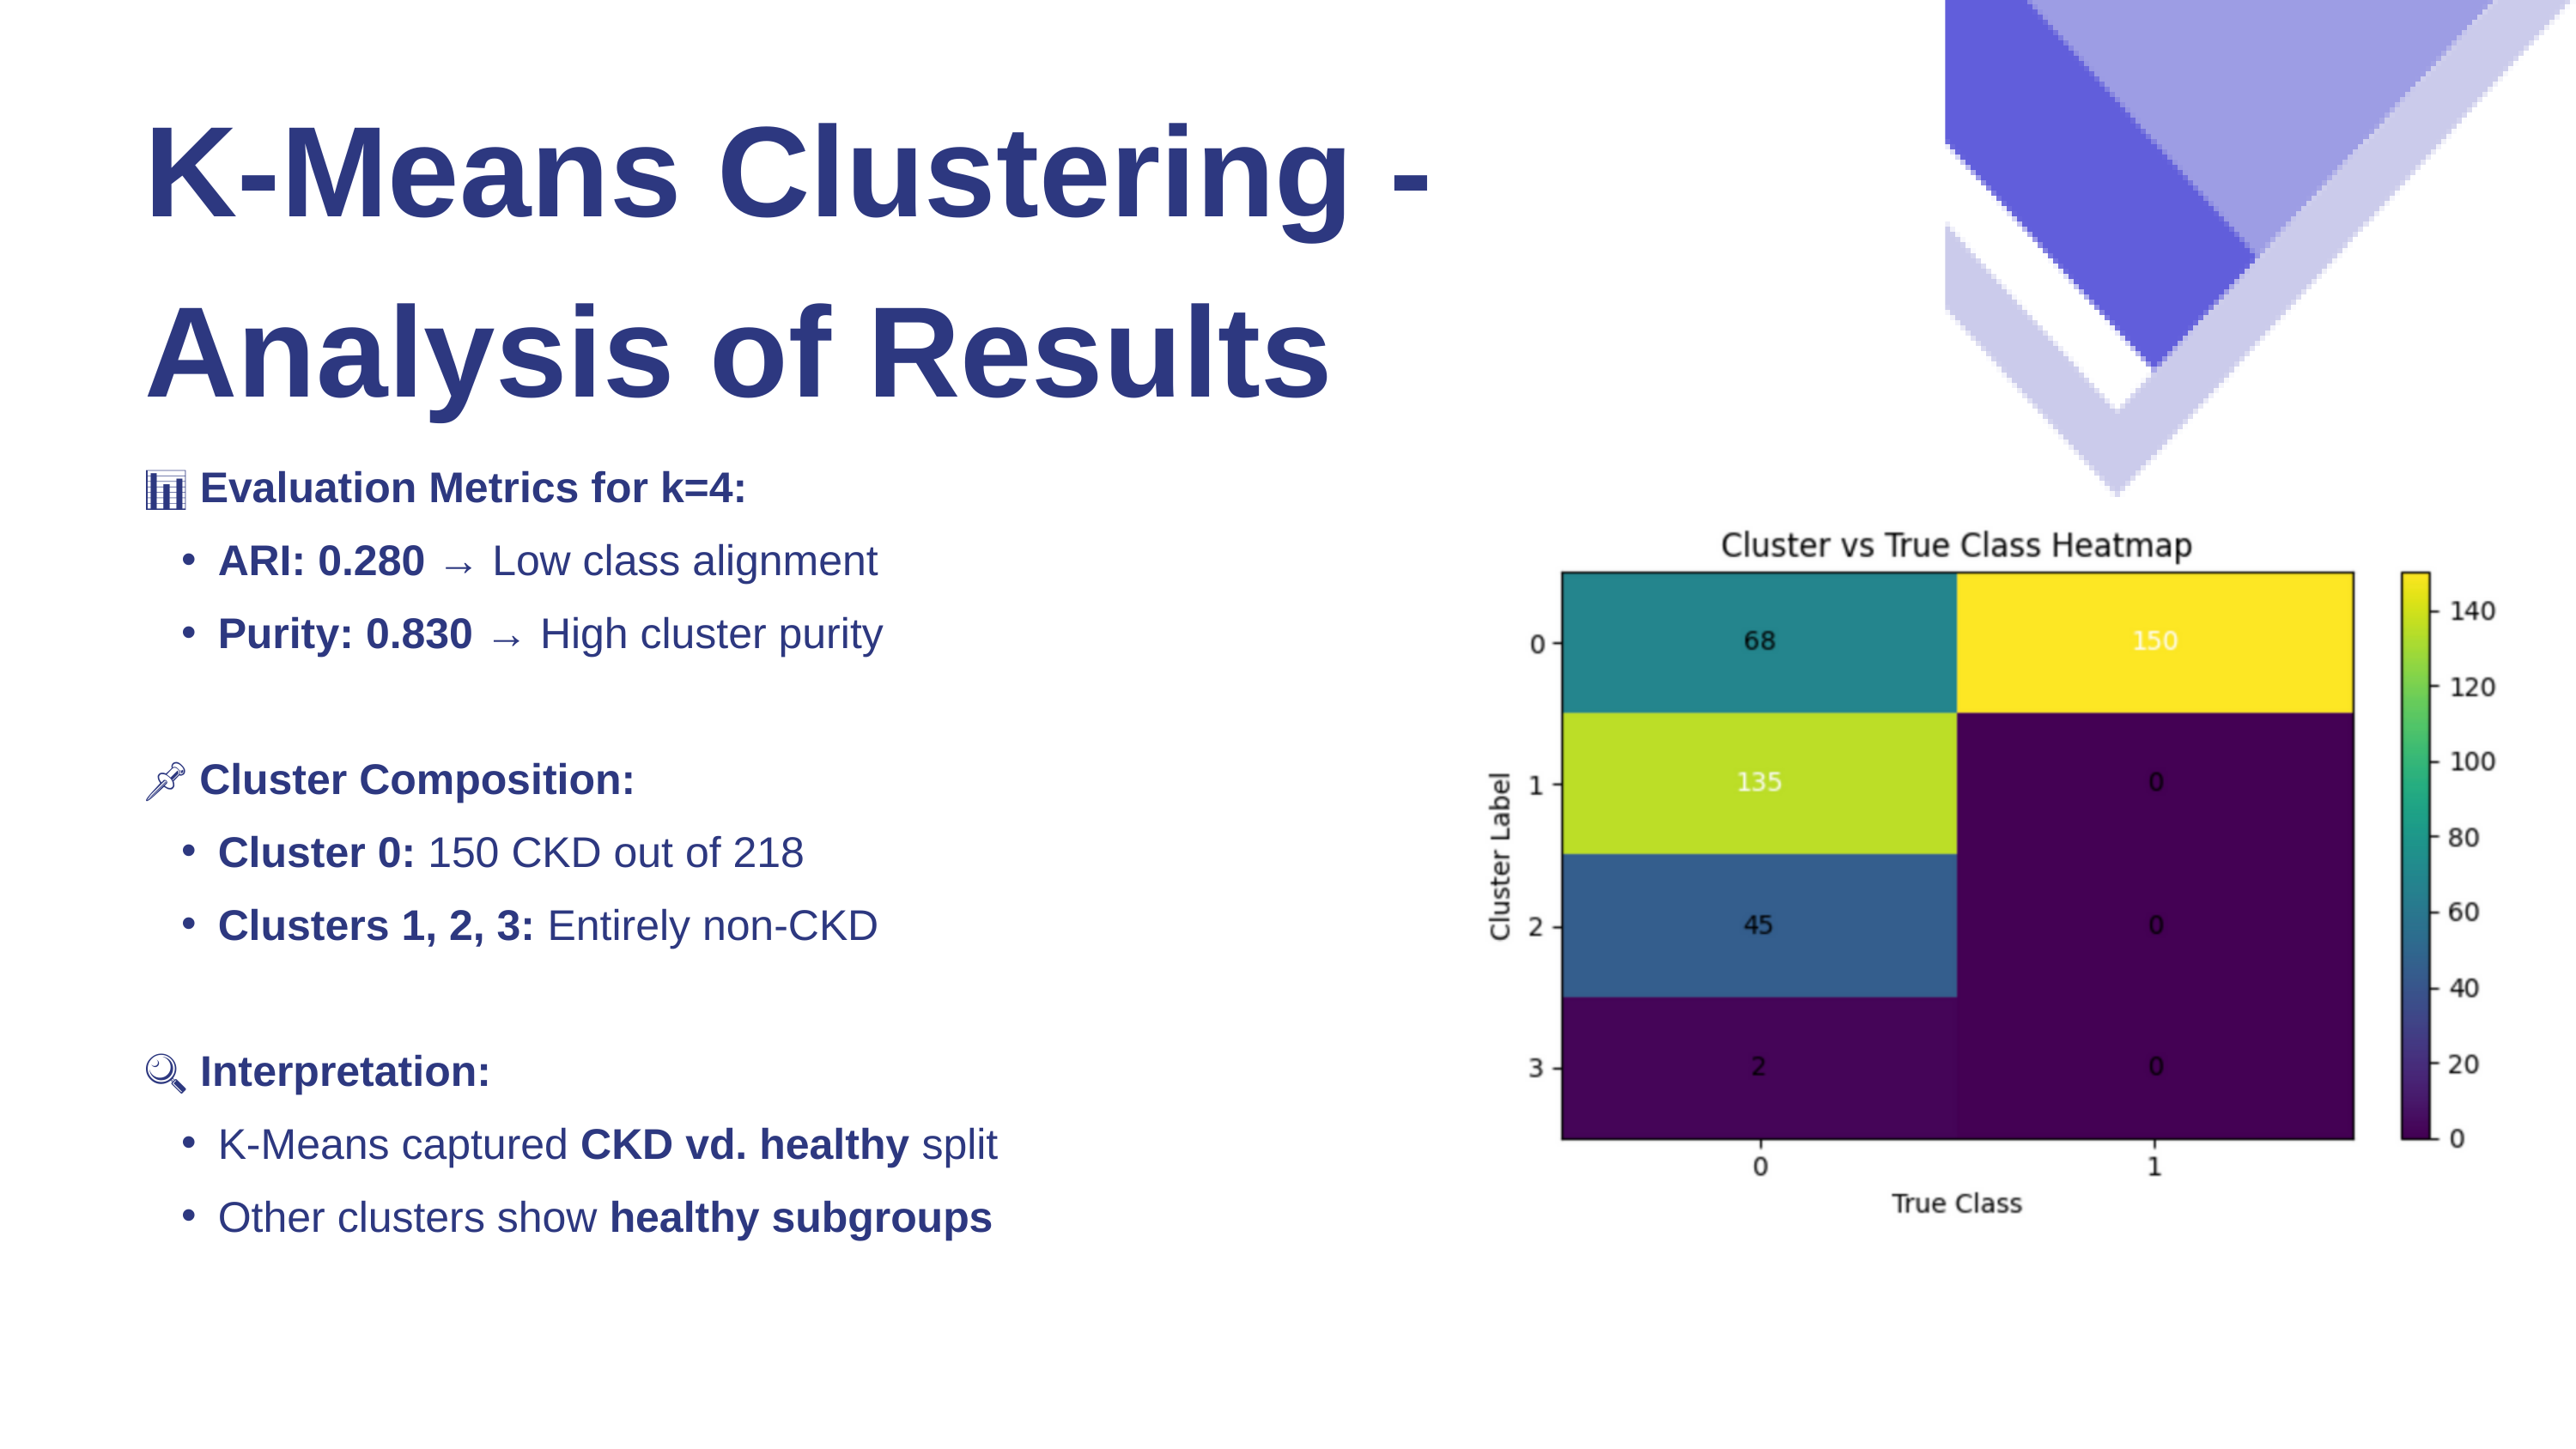

K-Means Clustering - Analysis of Results
📊 Evaluation Metrics for k=4:
ARI: 0.280 → Low class alignment
Purity: 0.830 → High cluster purity

📌 Cluster Composition:
Cluster 0: 150 CKD out of 218
Clusters 1, 2, 3: Entirely non-CKD

🔍 Interpretation:
K-Means captured CKD vd. healthy split
Other clusters show healthy subgroups